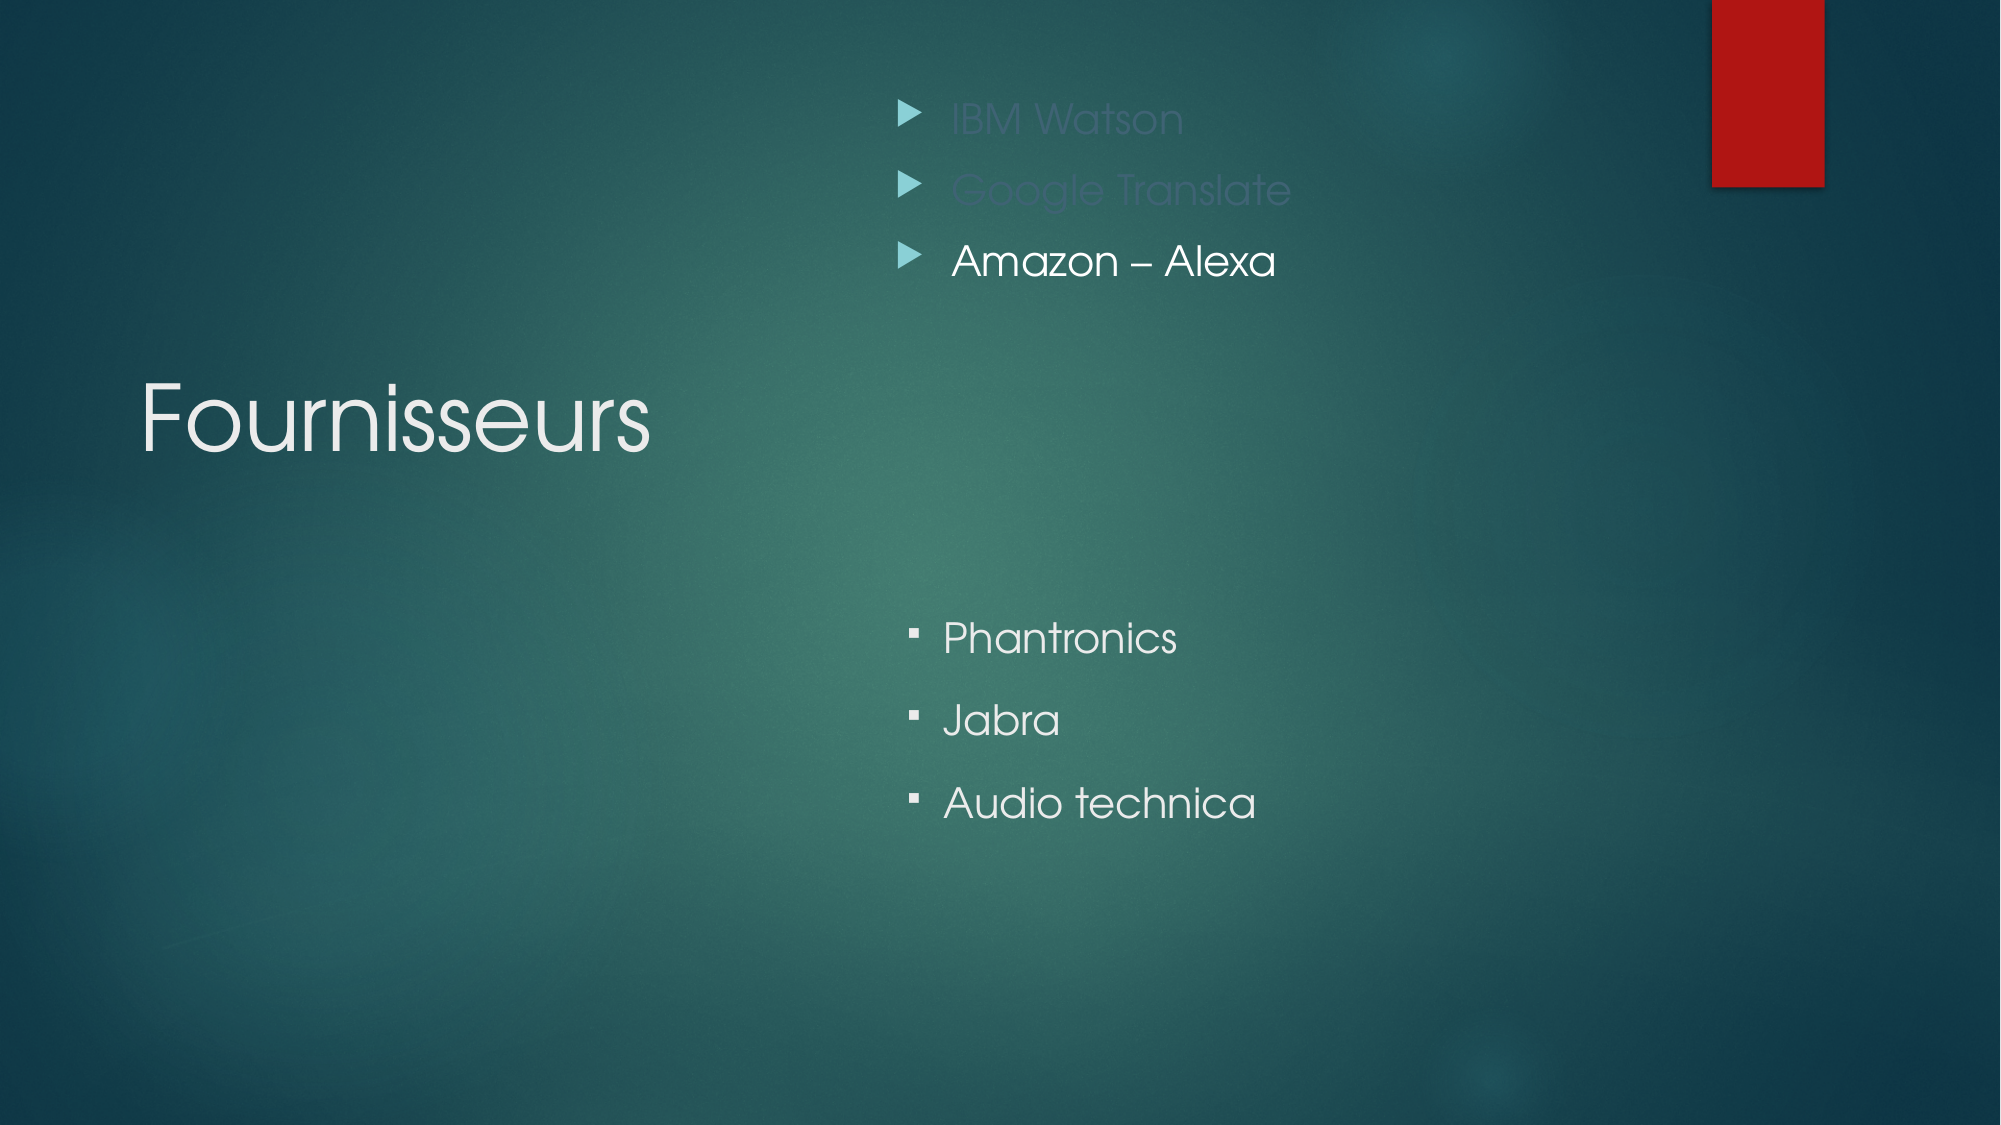

IBM Watson
Google Translate
Amazon – Alexa

# Fournisseurs
Phantronics
Jabra
Audio technica